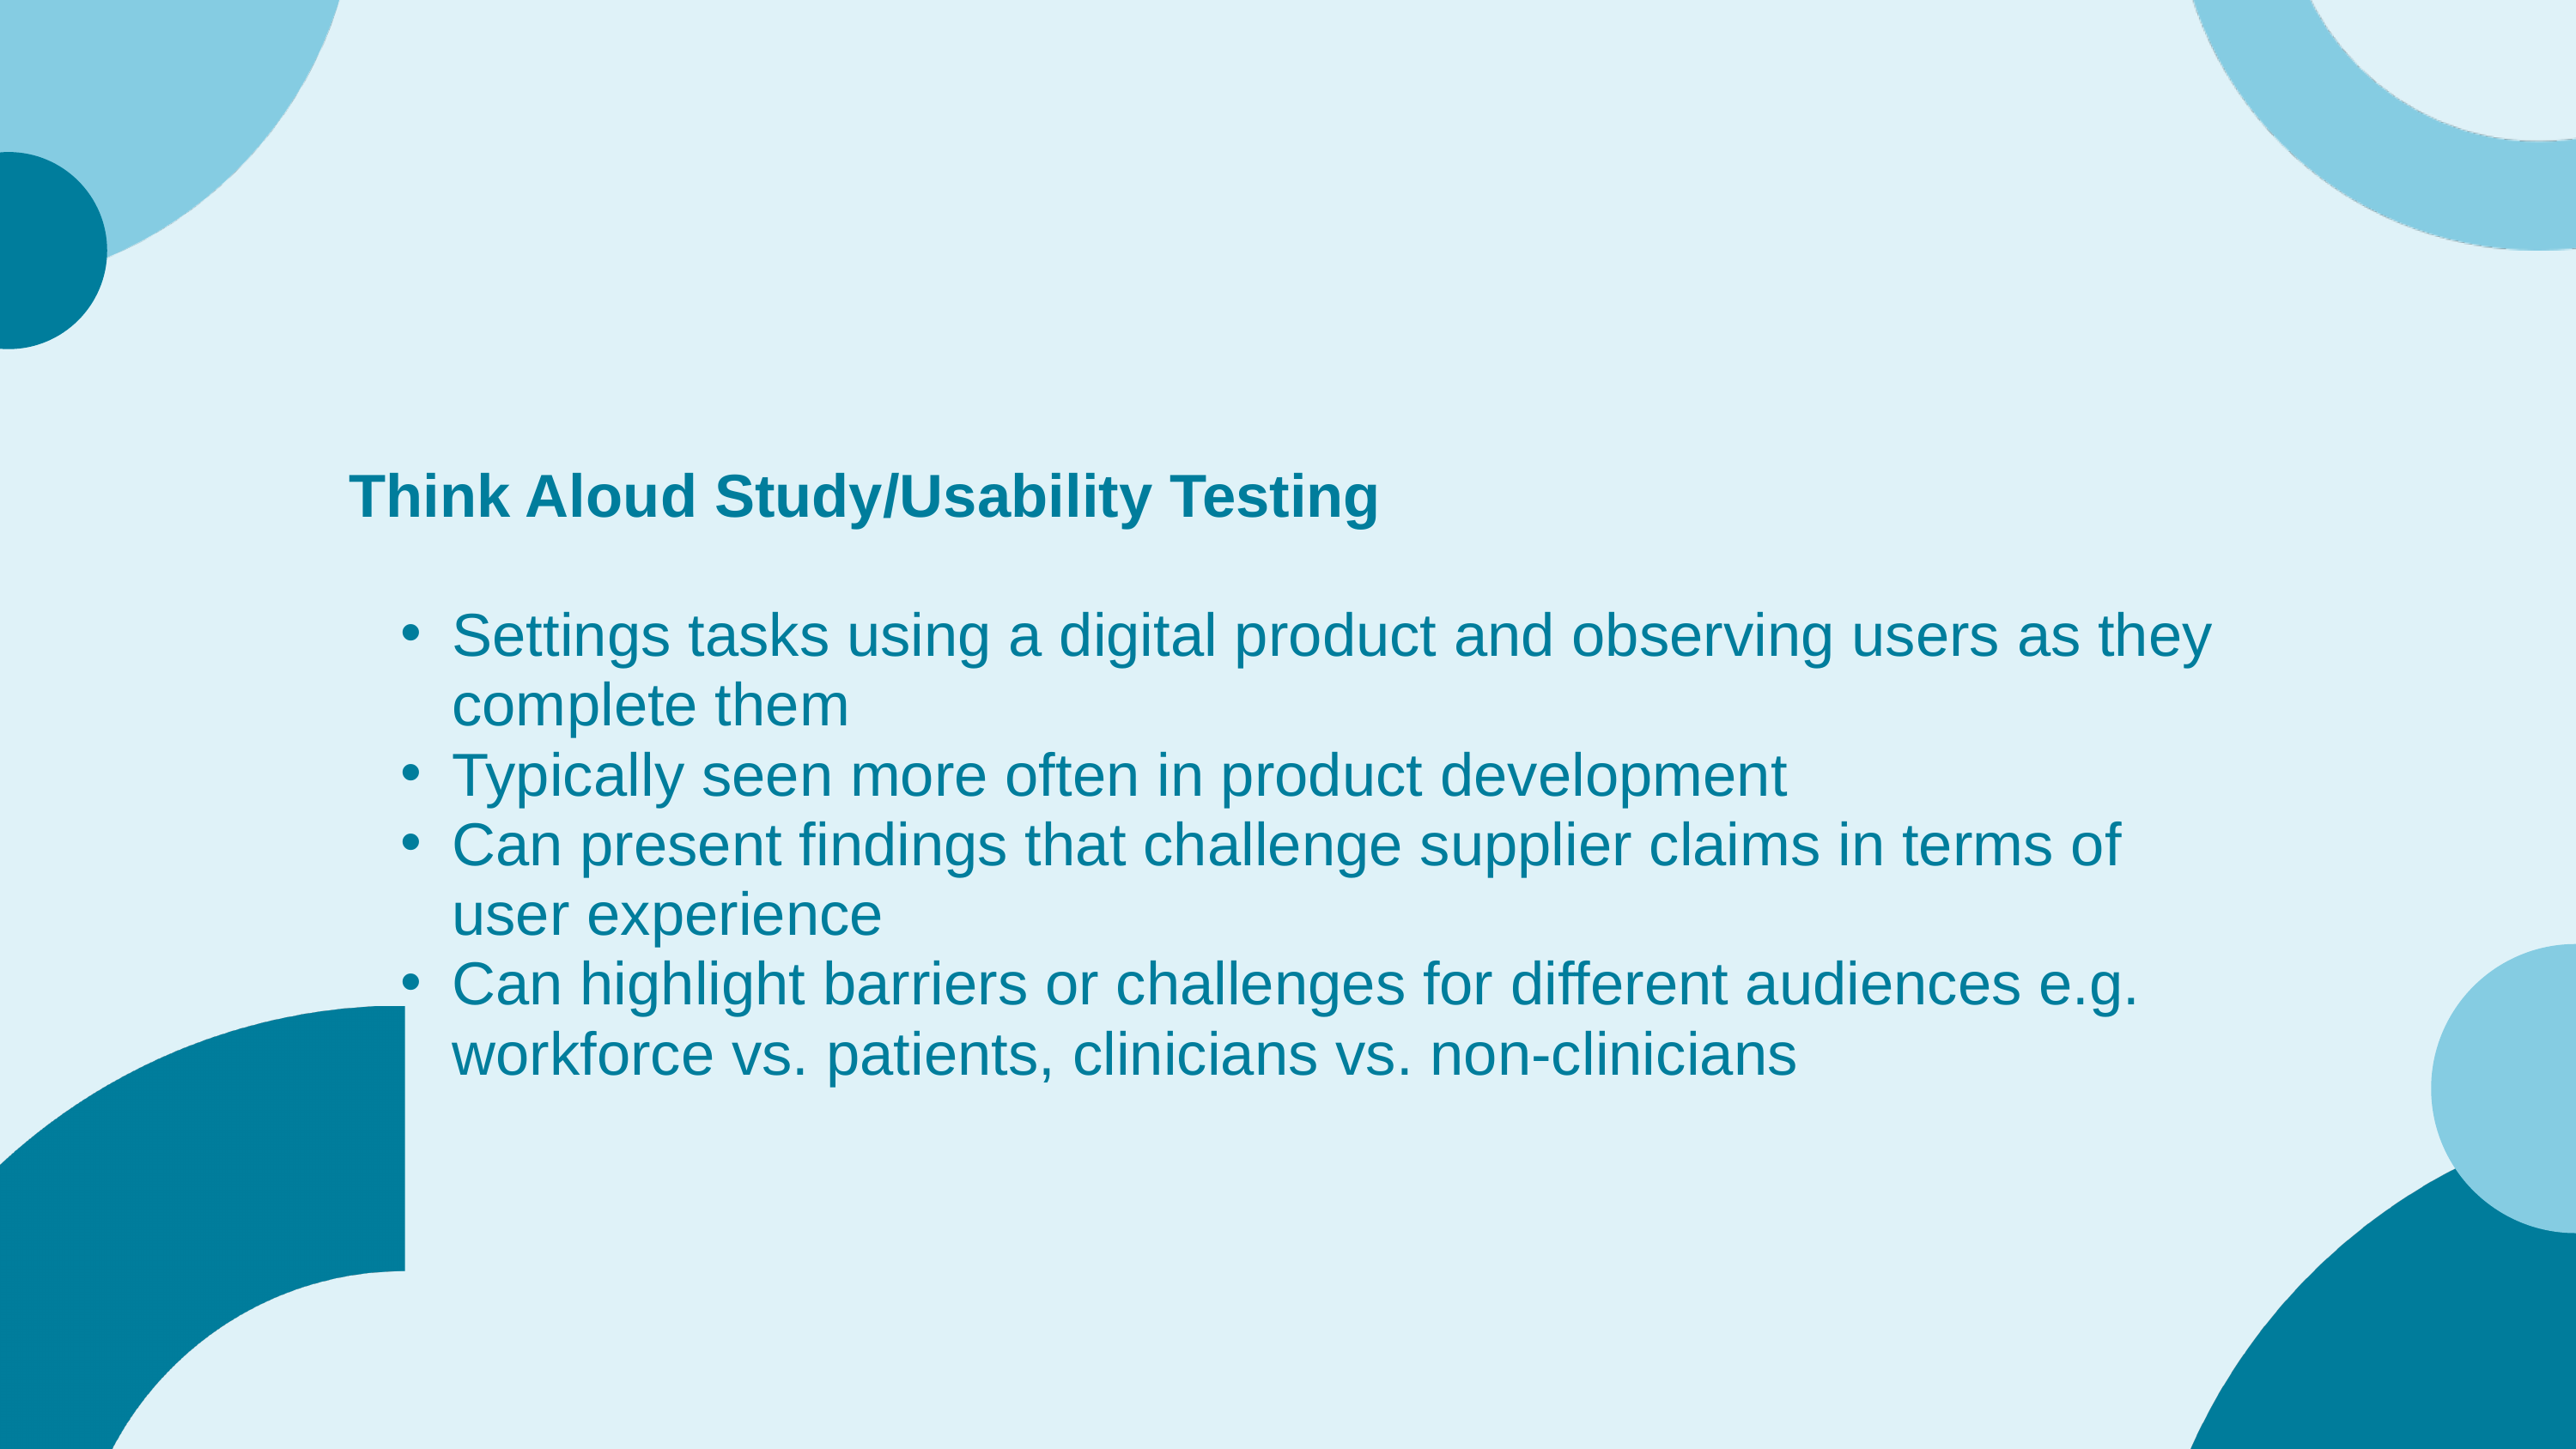

Think Aloud Study/Usability Testing

Settings tasks using a digital product and observing users as they complete them
Typically seen more often in product development
Can present findings that challenge supplier claims in terms of user experience
Can highlight barriers or challenges for different audiences e.g. workforce vs. patients, clinicians vs. non-clinicians